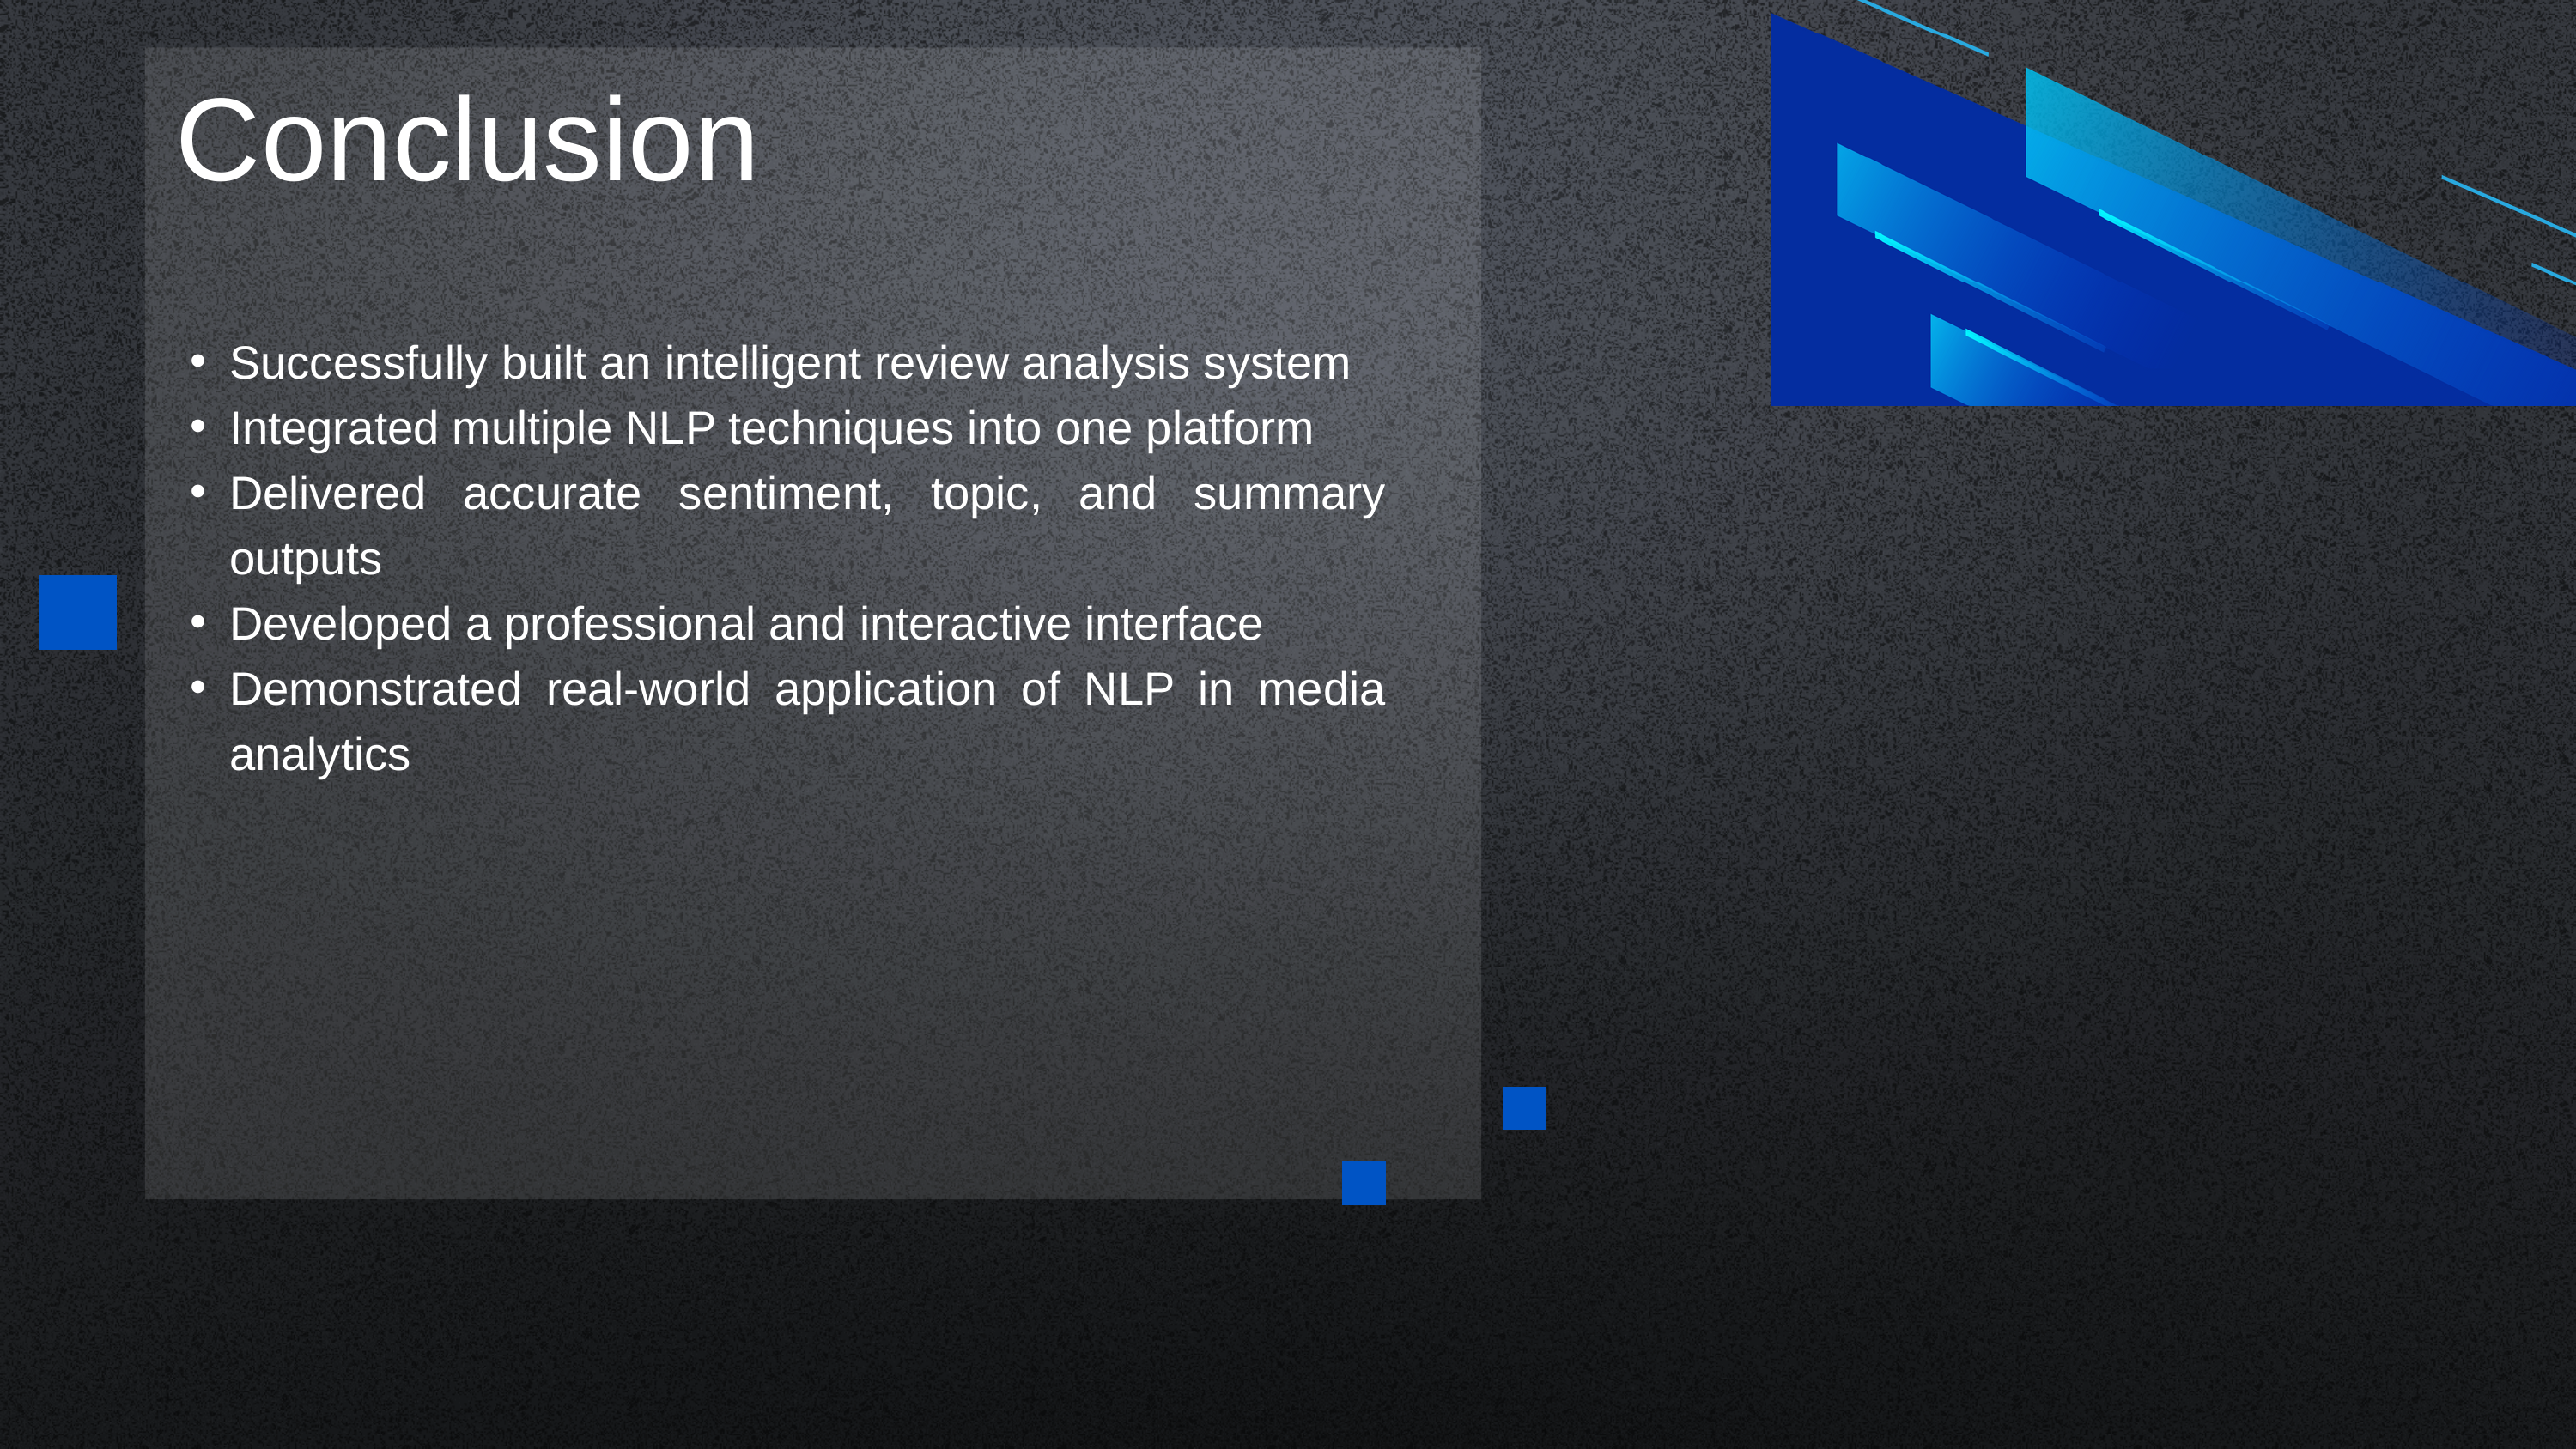

Conclusion
Successfully built an intelligent review analysis system
Integrated multiple NLP techniques into one platform
Delivered accurate sentiment, topic, and summary outputs
Developed a professional and interactive interface
Demonstrated real-world application of NLP in media analytics